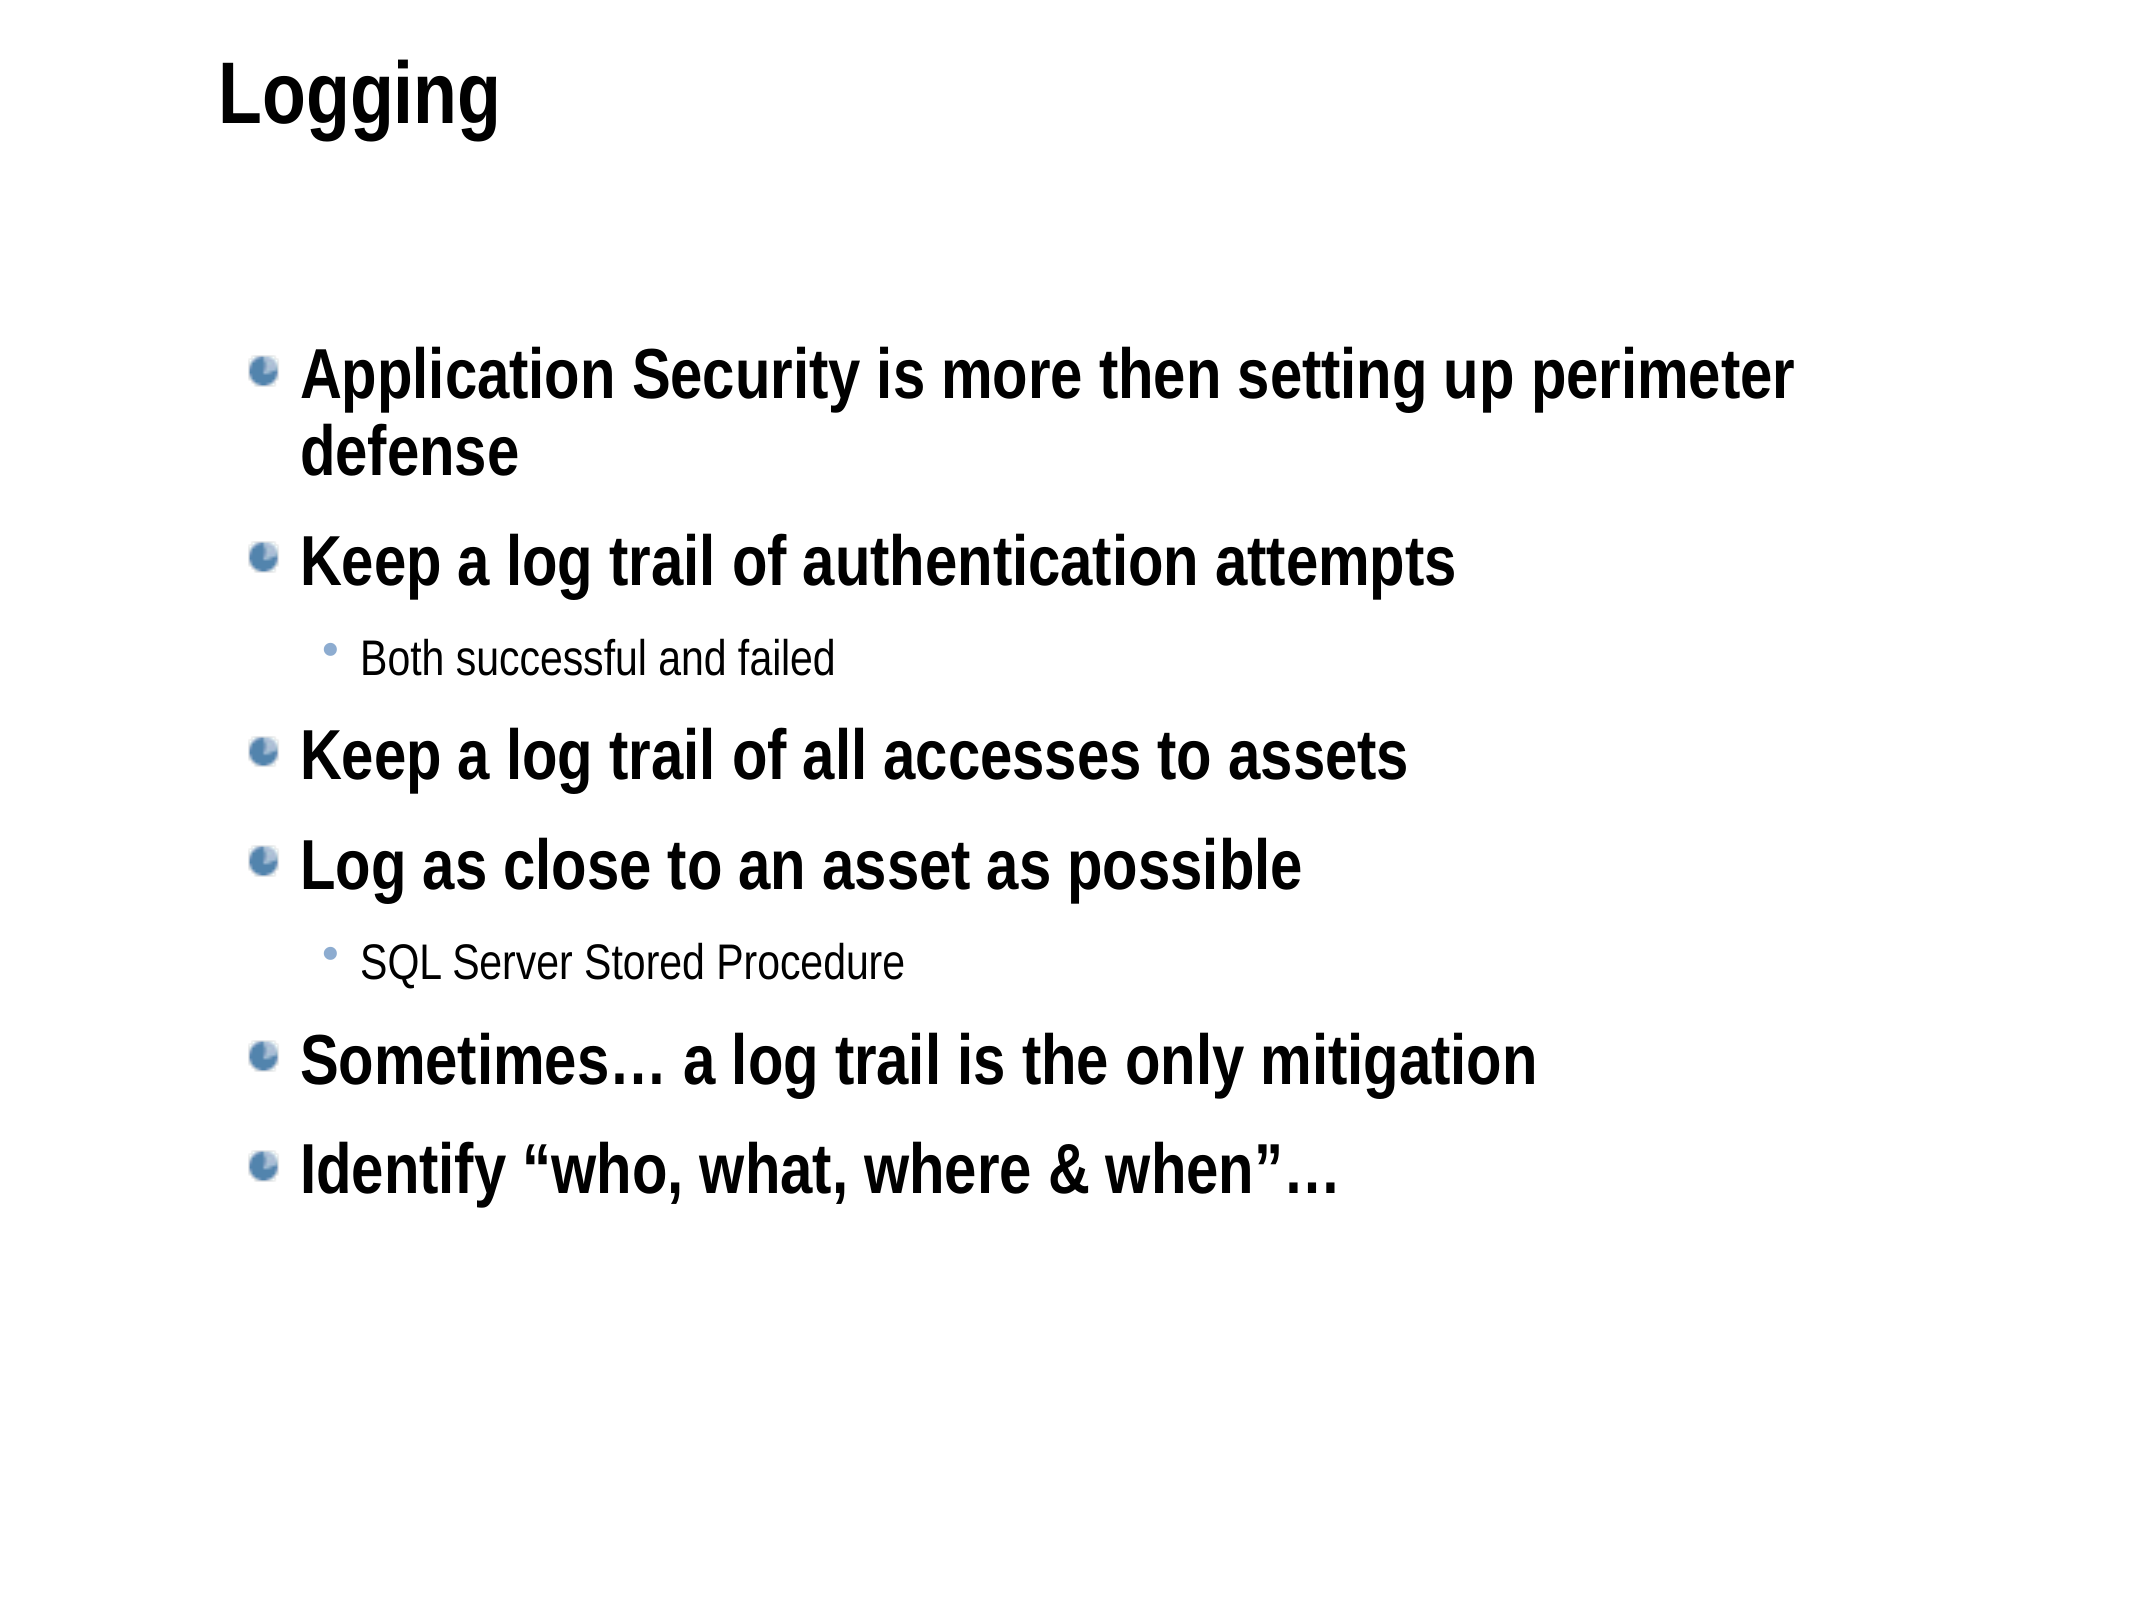

Logging
Application Security is more then setting up perimeter defense
Keep a log trail of authentication attempts
Both successful and failed
Keep a log trail of all accesses to assets
Log as close to an asset as possible
SQL Server Stored Procedure
Sometimes… a log trail is the only mitigation
Identify “who, what, where & when”…